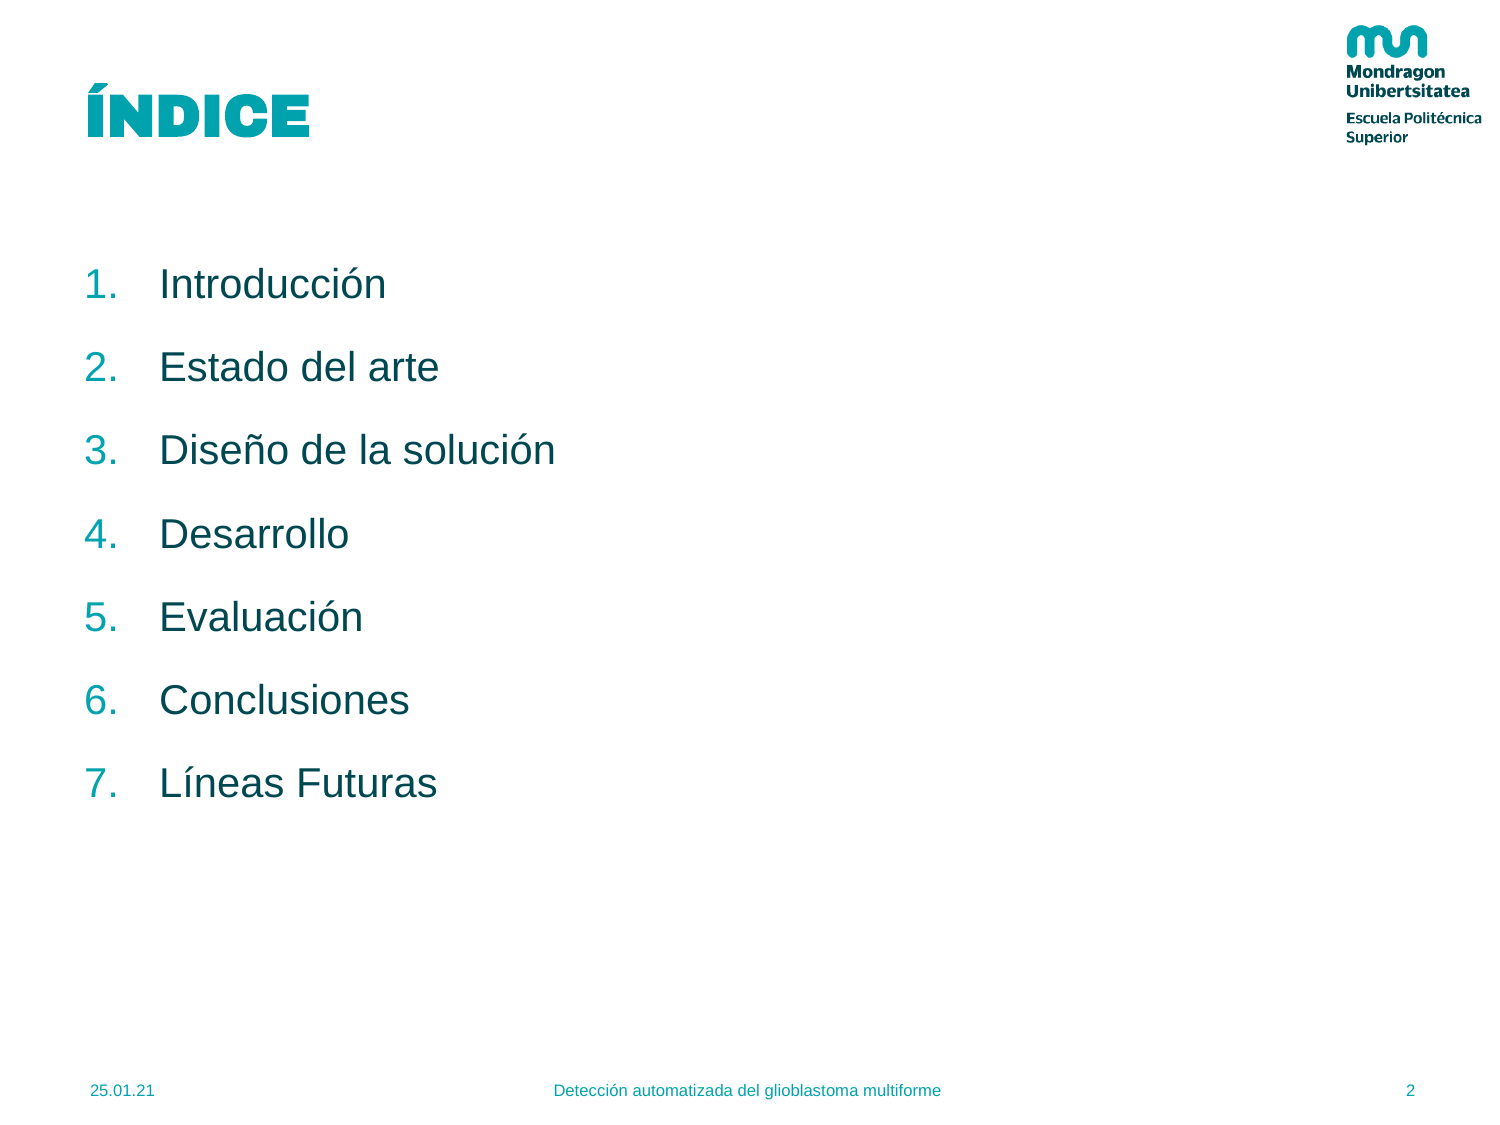

# ÍNDICE
Introducción
Estado del arte
Diseño de la solución
Desarrollo
Evaluación
Conclusiones
Líneas Futuras
2
25.01.21
Detección automatizada del glioblastoma multiforme